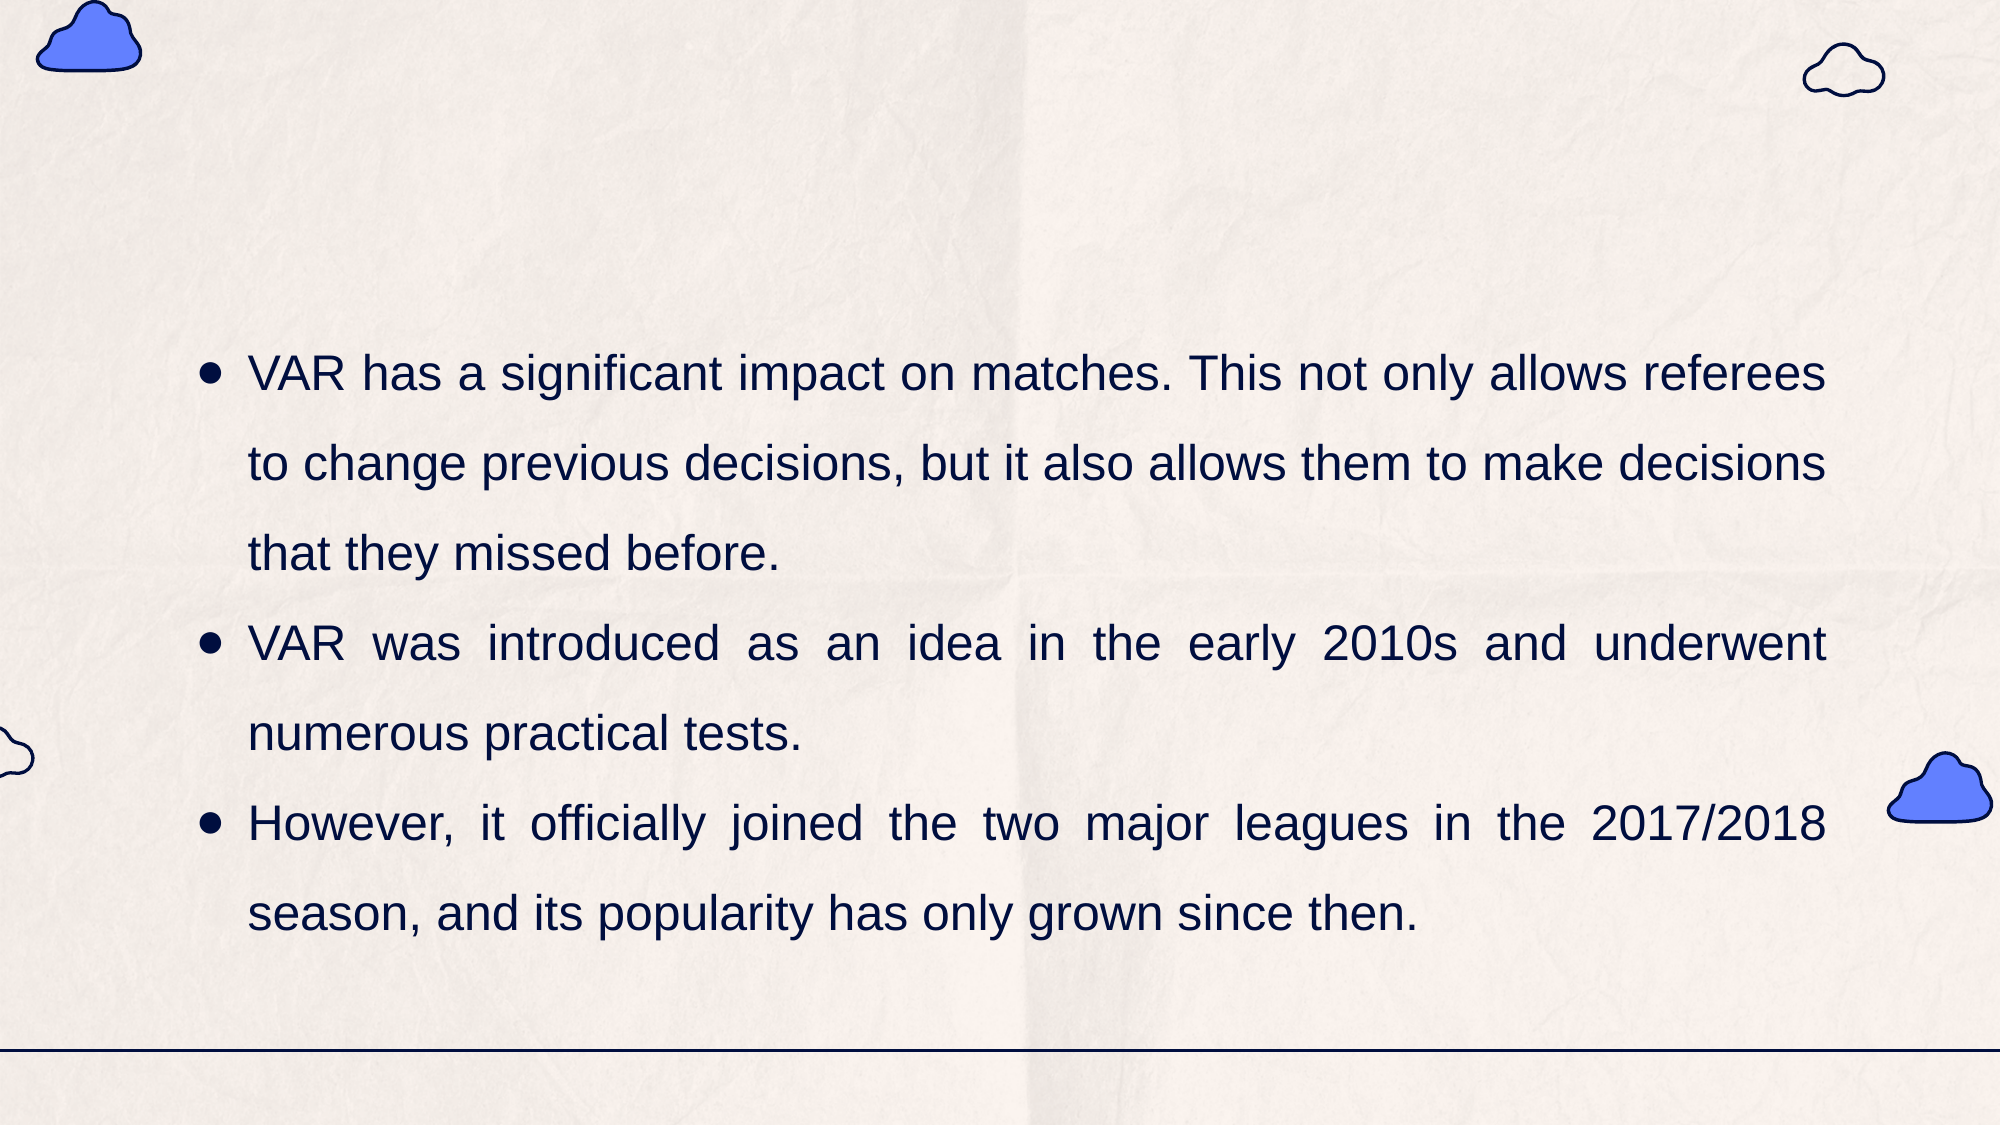

#
VAR has a significant impact on matches. This not only allows referees to change previous decisions, but it also allows them to make decisions that they missed before.
VAR was introduced as an idea in the early 2010s and underwent numerous practical tests.
However, it officially joined the two major leagues in the 2017/2018 season, and its popularity has only grown since then.